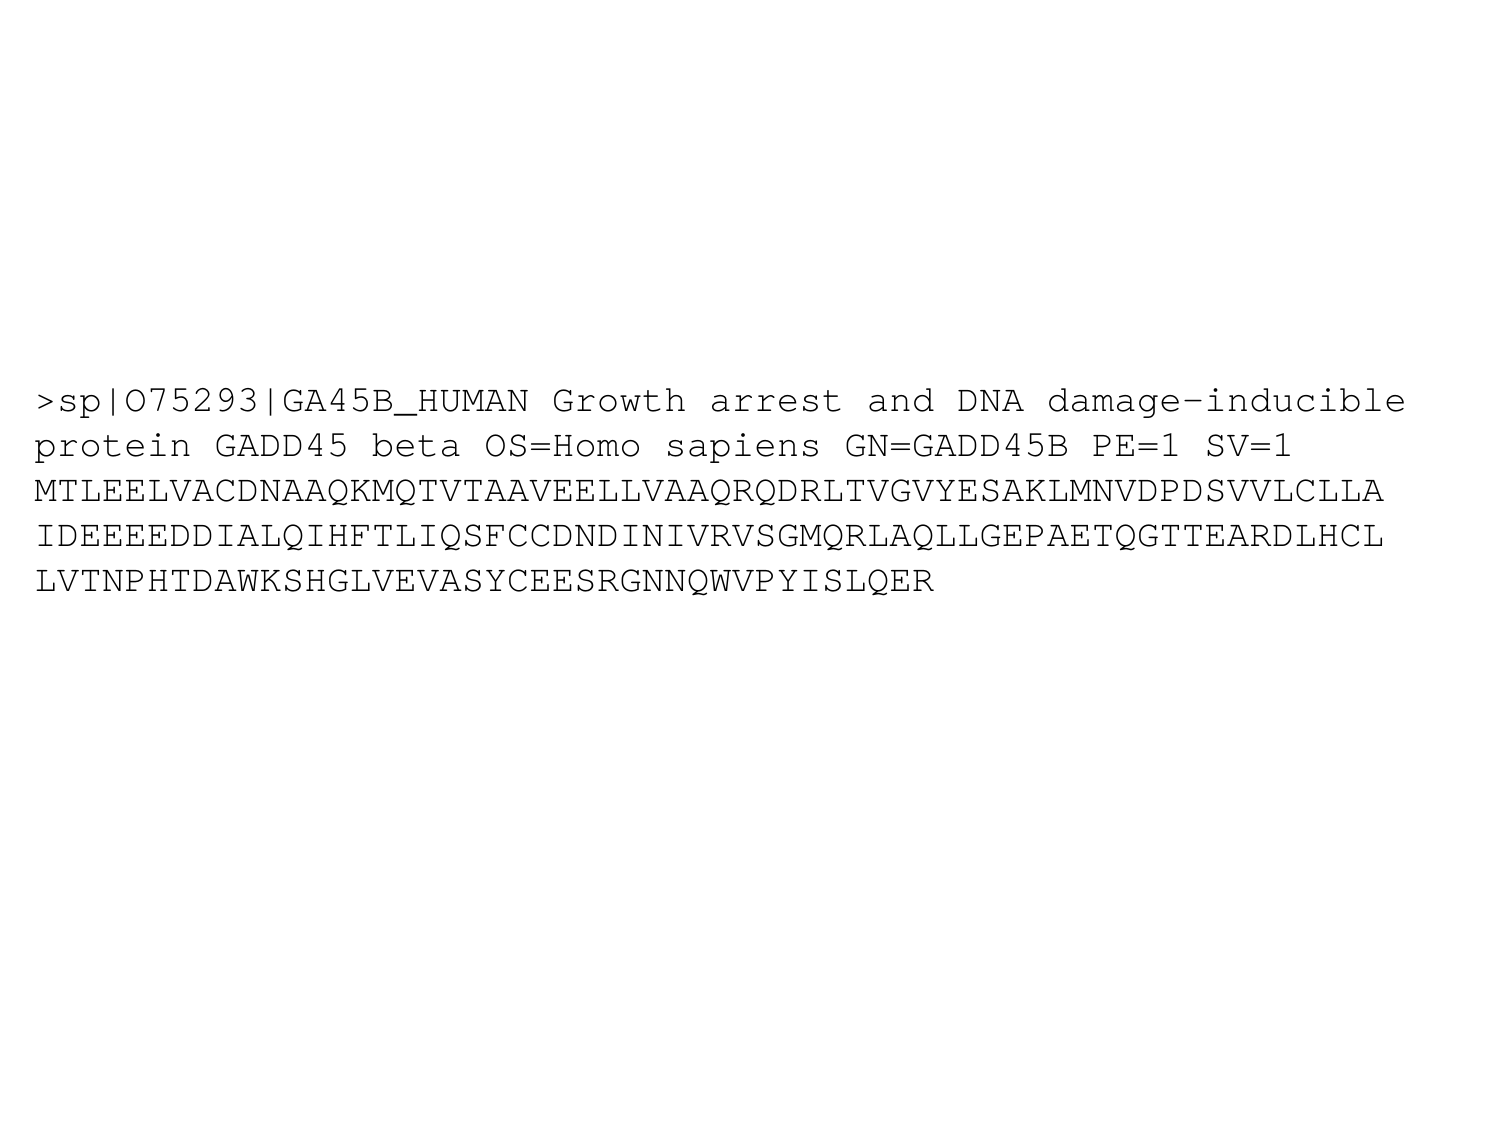

>sp|O75293|GA45B_HUMAN Growth arrest and DNA damage-inducible protein GADD45 beta OS=Homo sapiens GN=GADD45B PE=1 SV=1
MTLEELVACDNAAQKMQTVTAAVEELLVAAQRQDRLTVGVYESAKLMNVDPDSVVLCLLA
IDEEEEDDIALQIHFTLIQSFCCDNDINIVRVSGMQRLAQLLGEPAETQGTTEARDLHCL
LVTNPHTDAWKSHGLVEVASYCEESRGNNQWVPYISLQER